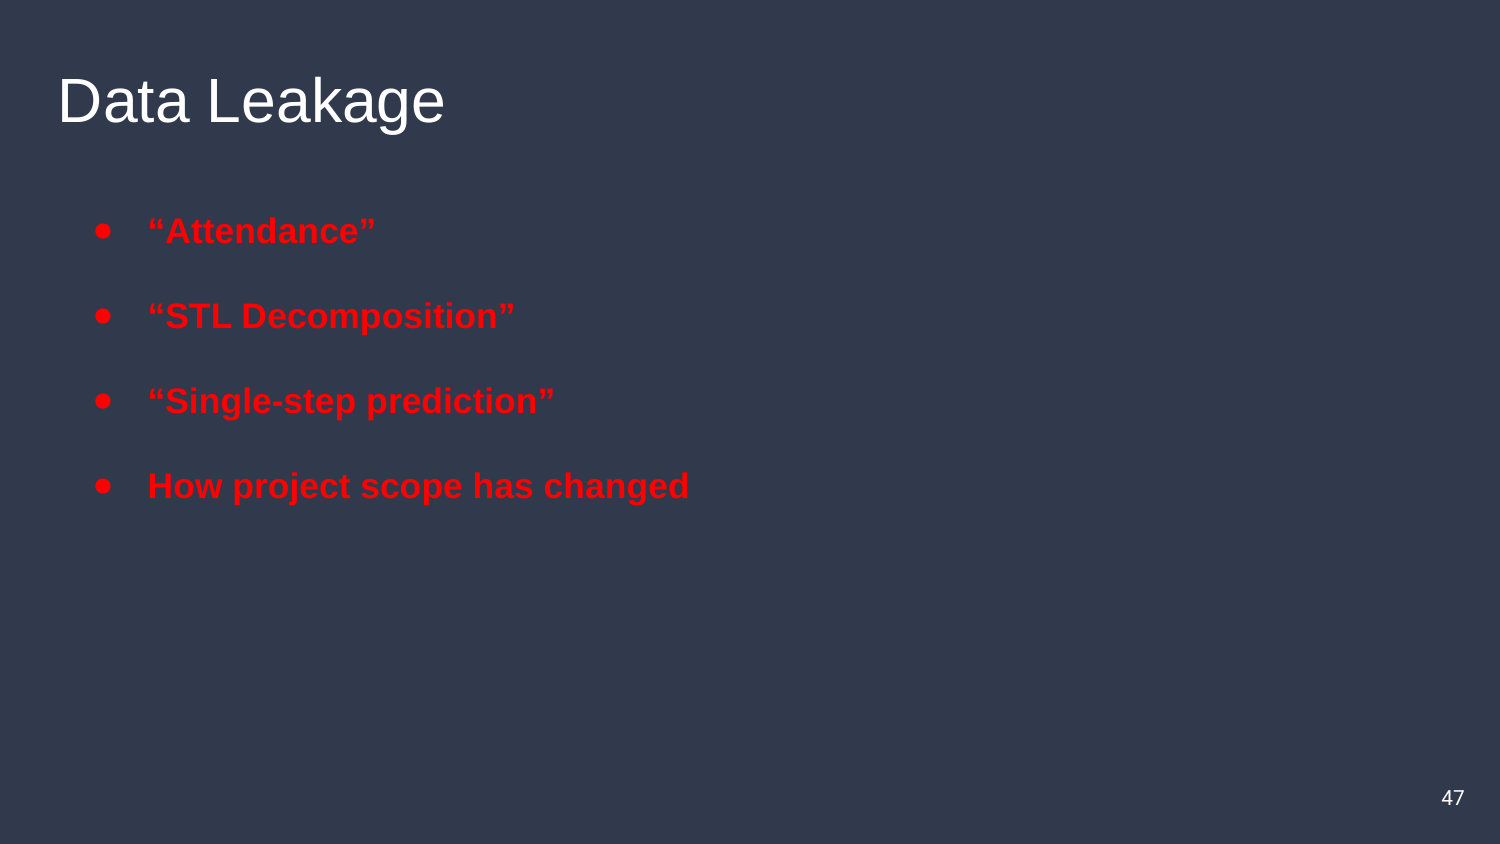

# Data Leakage
“Attendance”
“STL Decomposition”
“Single-step prediction”
How project scope has changed
47